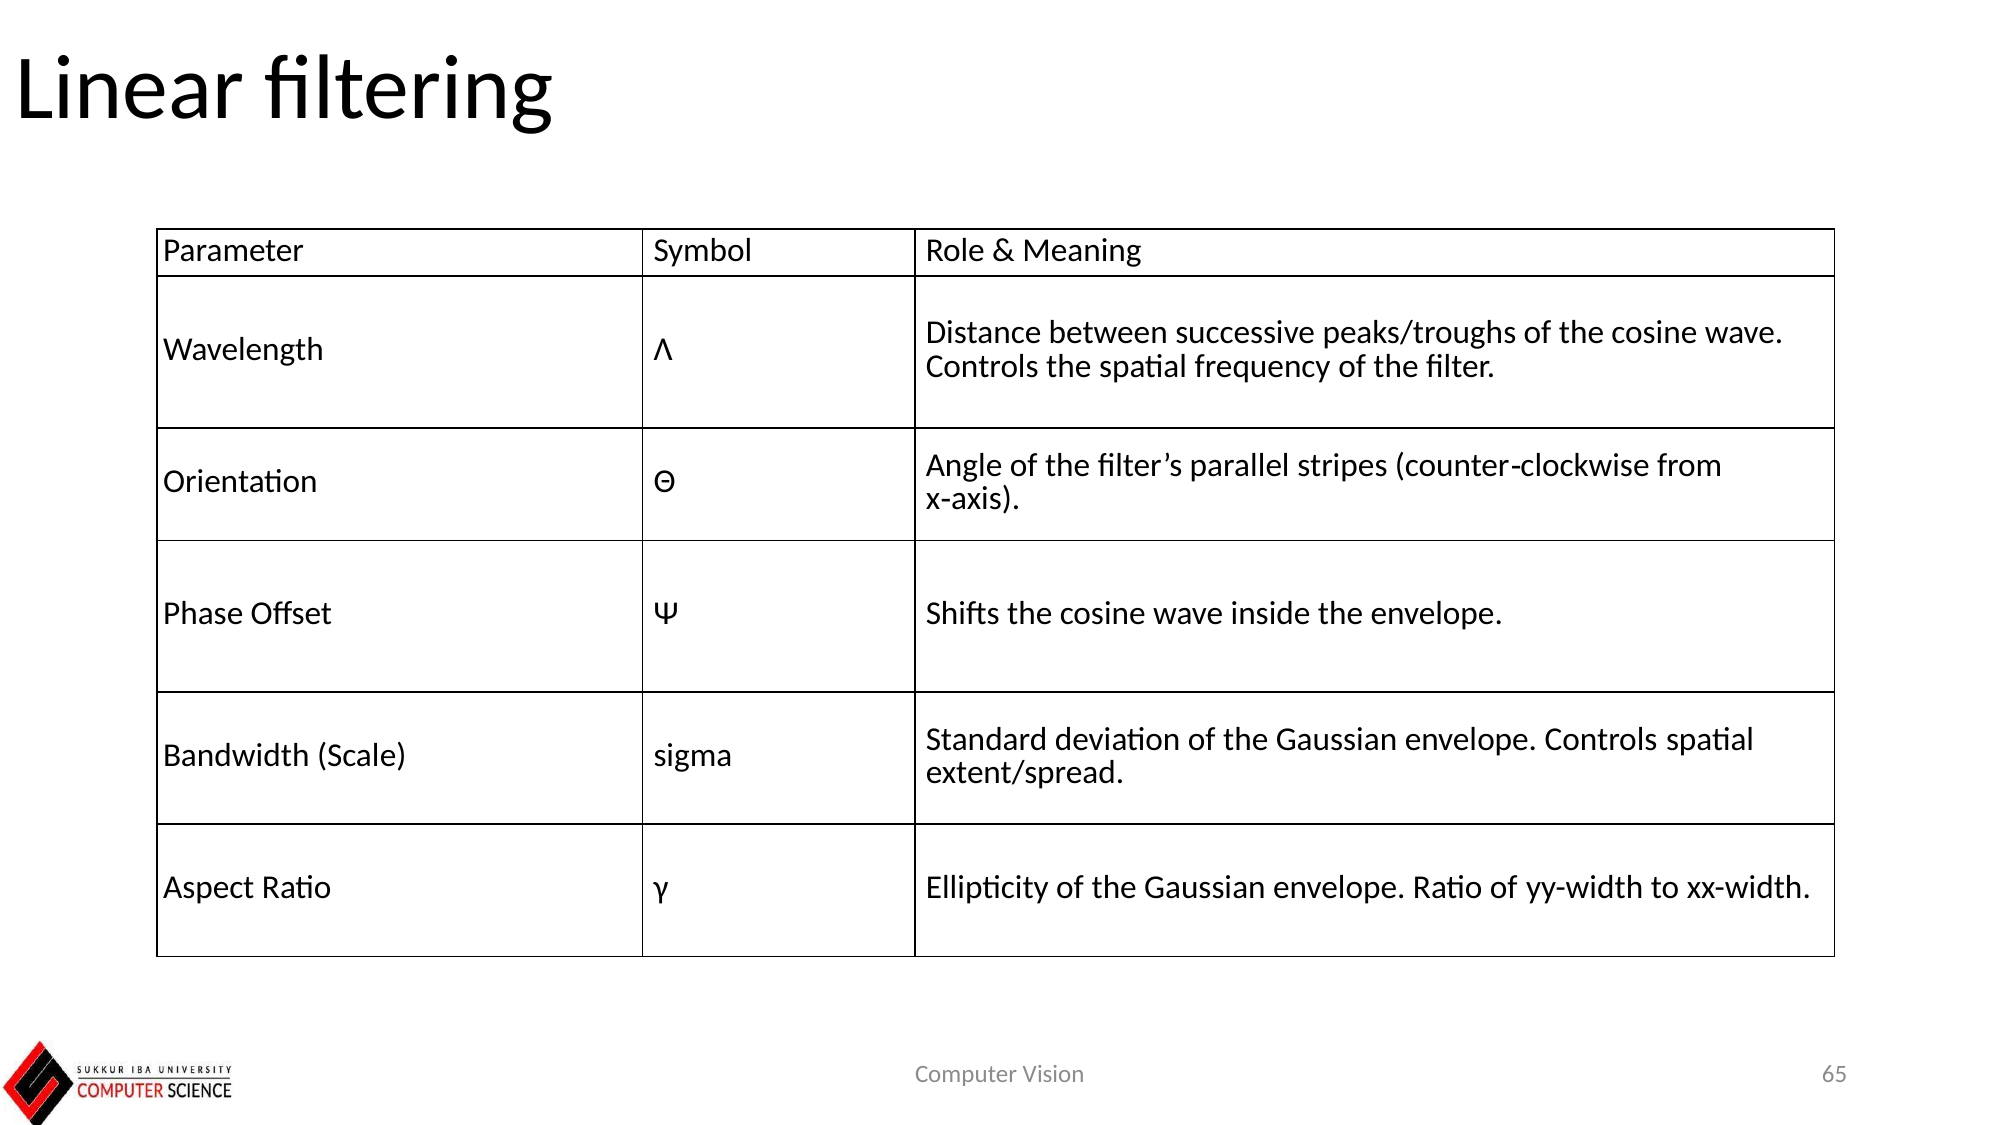

# Linear filtering
| Parameter | Symbol | Role & Meaning |
| --- | --- | --- |
| Wavelength | Λ | Distance between successive peaks/troughs of the cosine wave. Controls the spatial frequency of the filter. |
| Orientation | Θ | Angle of the filter’s parallel stripes (counter‑clockwise from x‑axis). |
| Phase Offset | Ψ | Shifts the cosine wave inside the envelope. |
| Bandwidth (Scale) | sigma | Standard deviation of the Gaussian envelope. Controls spatial extent/spread. |
| Aspect Ratio | γ | Ellipticity of the Gaussian envelope. Ratio of yy-width to xx-width. |
Computer Vision
65